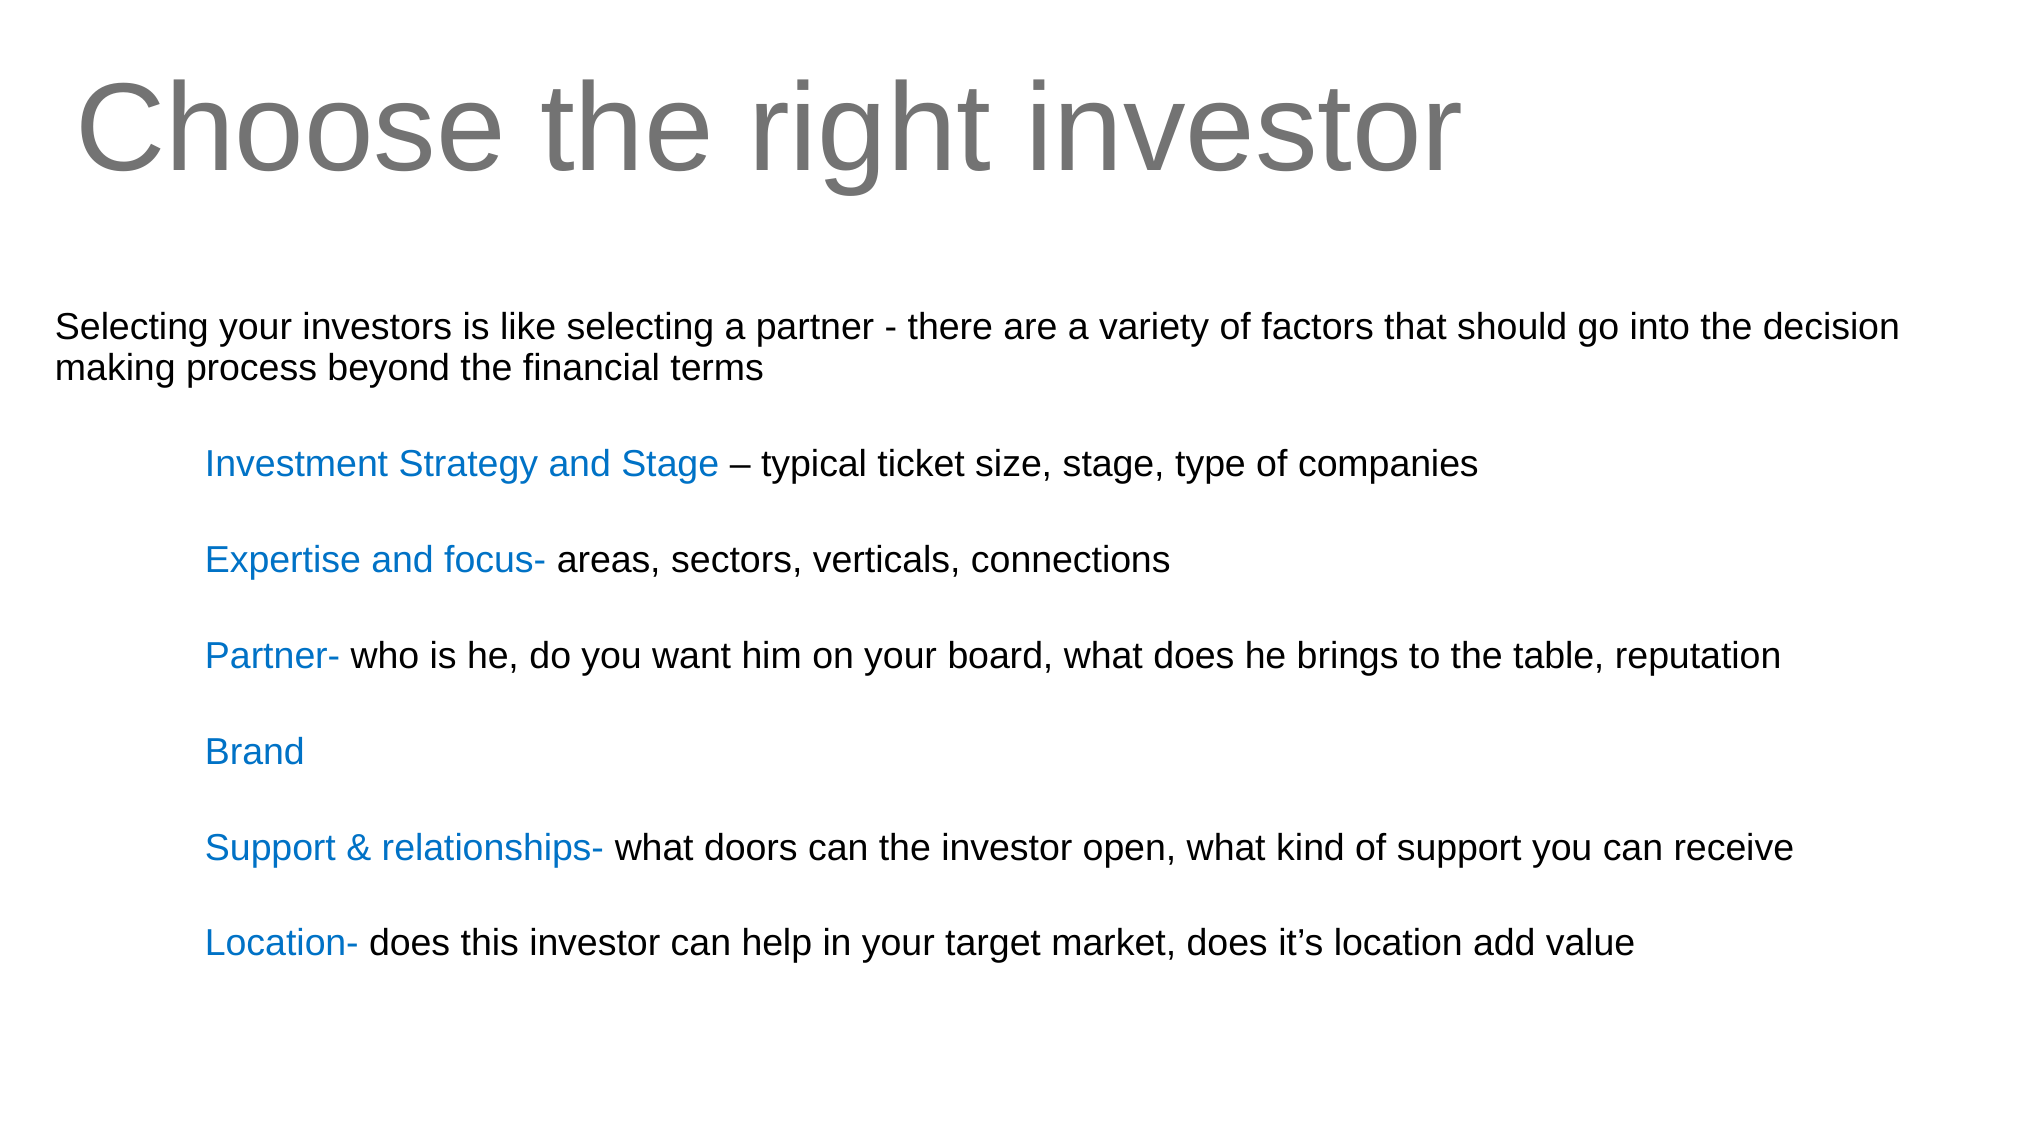

The flow of ideas, money, and equity
Choose the right investor
# The flow of ideas, money, and equity
Selecting your investors is like selecting a partner - there are a variety of factors that should go into the decision making process beyond the financial terms

	Investment Strategy and Stage – typical ticket size, stage, type of companies

	Expertise and focus- areas, sectors, verticals, connections

	Partner- who is he, do you want him on your board, what does he brings to the table, reputation

	Brand

	Support & relationships- what doors can the investor open, what kind of support you can receive

	Location- does this investor can help in your target market, does it’s location add value